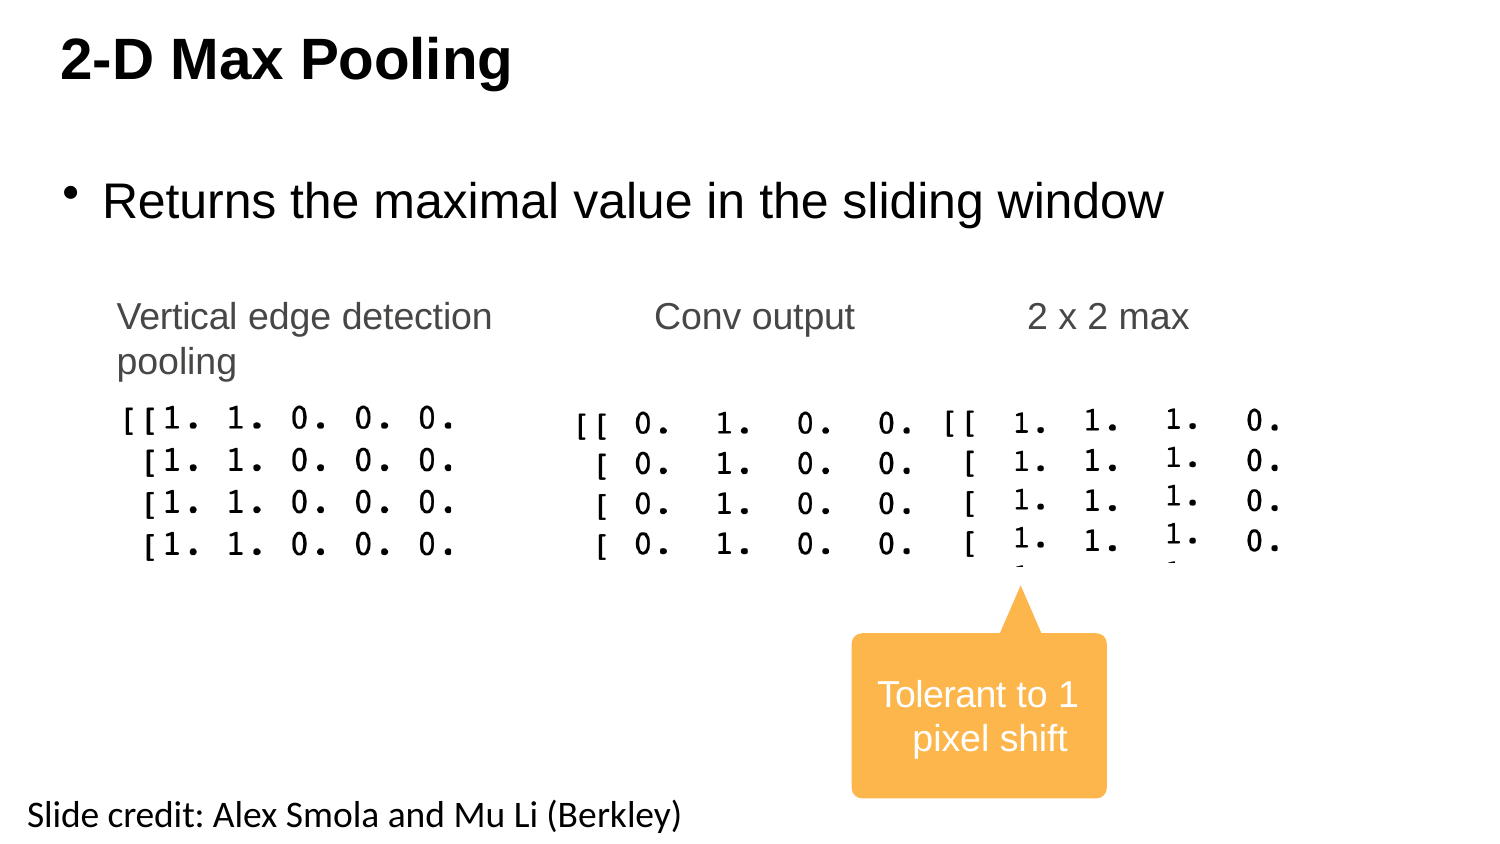

# 2-D Max Pooling
Returns the maximal value in the sliding window

Vertical edge detection	Conv output	2 x 2 max pooling

Tolerant to 1  pixel shift
Slide credit: Alex Smola and Mu Li (Berkley)